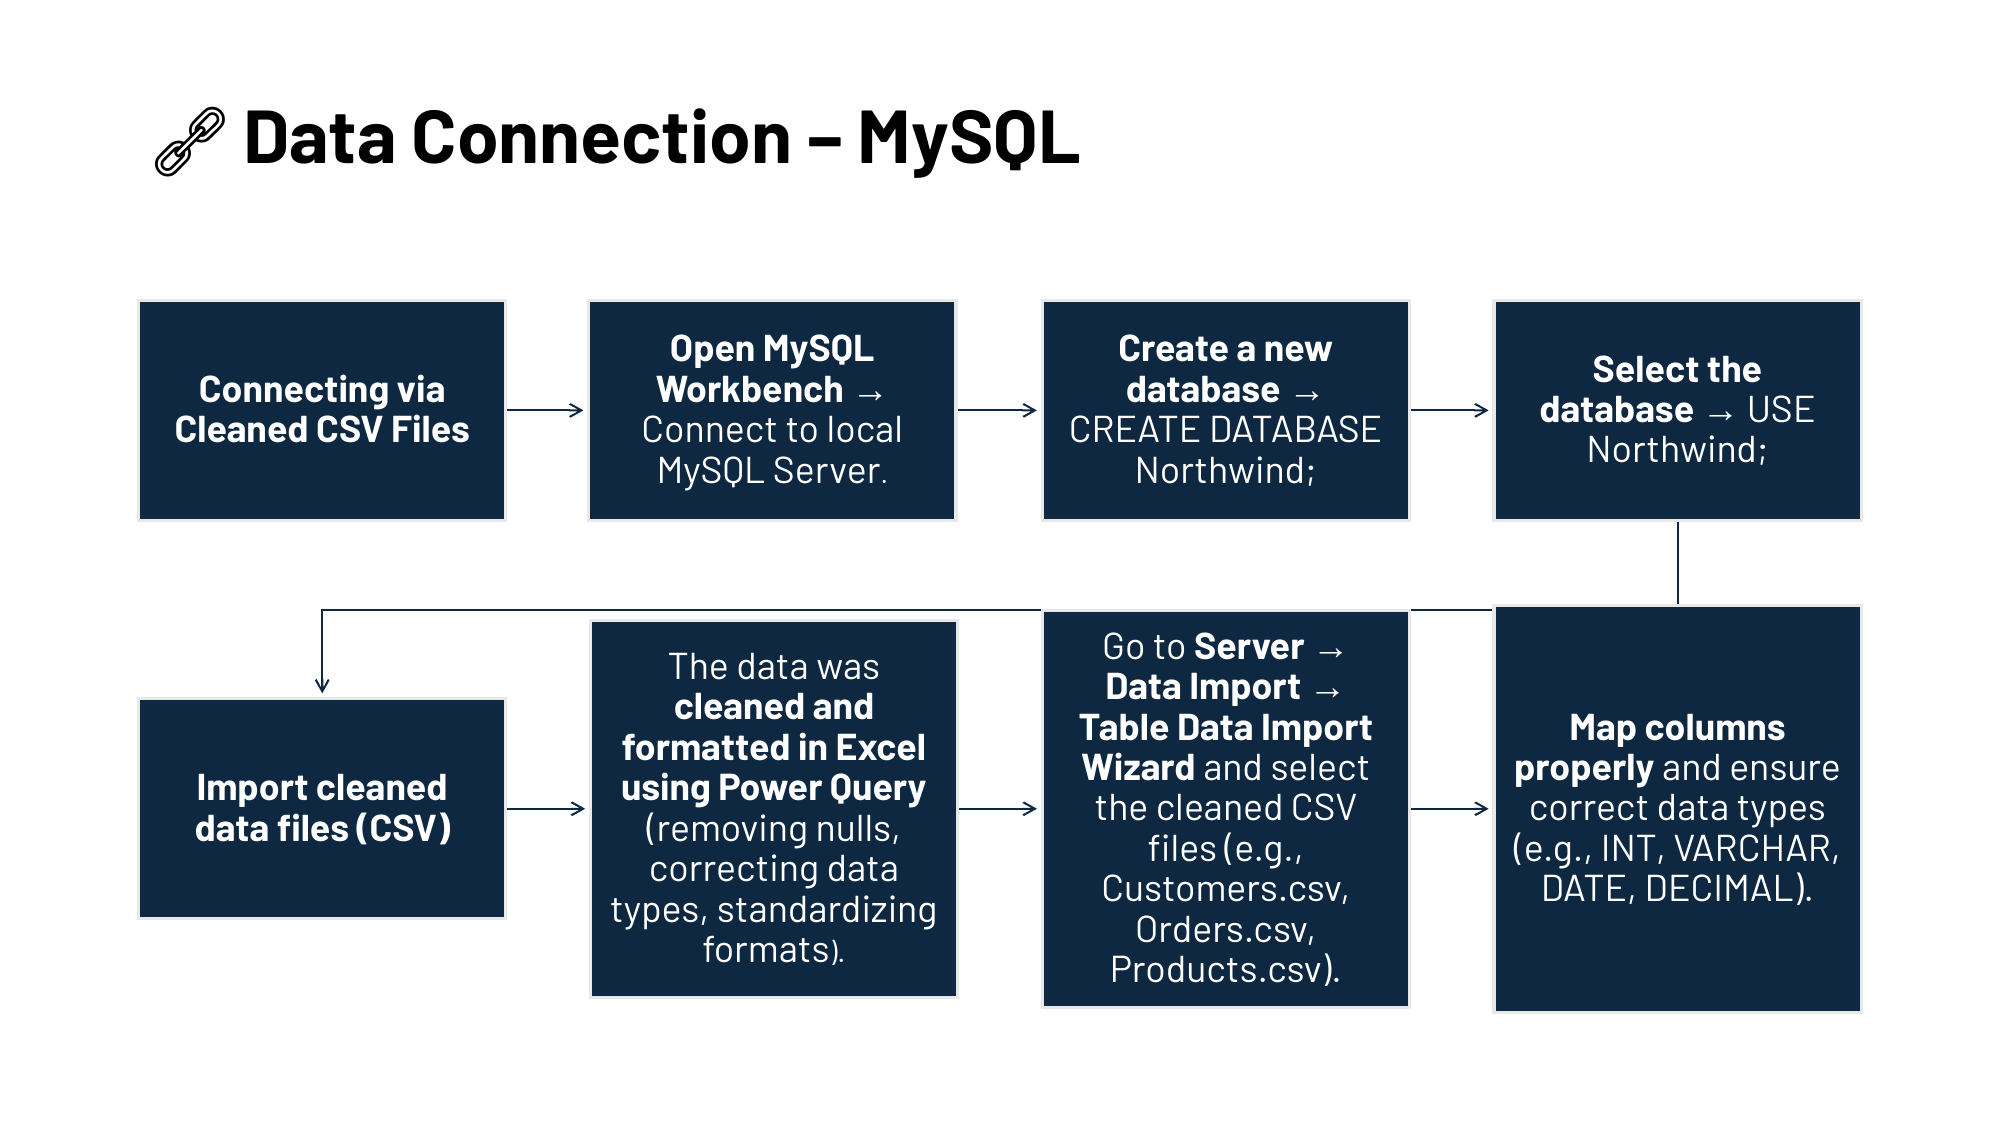

# 🔗 Data Connection – MySQL

Connecting via Cleaned CSV Files

Open MySQL Workbench → Connect to local MySQL Server.

Create a new database → CREATE DATABASE Northwind;

Select the database → USE Northwind;

Import cleaned data files (CSV)

The data was cleaned and formatted in Excel using Power Query (removing nulls, correcting data types, standardizing formats).

Go to Server → Data Import → Table Data Import Wizard and select the cleaned CSV files (e.g., Customers.csv, Orders.csv, Products.csv).
Map columns properly and ensure correct data types (e.g., INT, VARCHAR, DATE, DECIMAL).